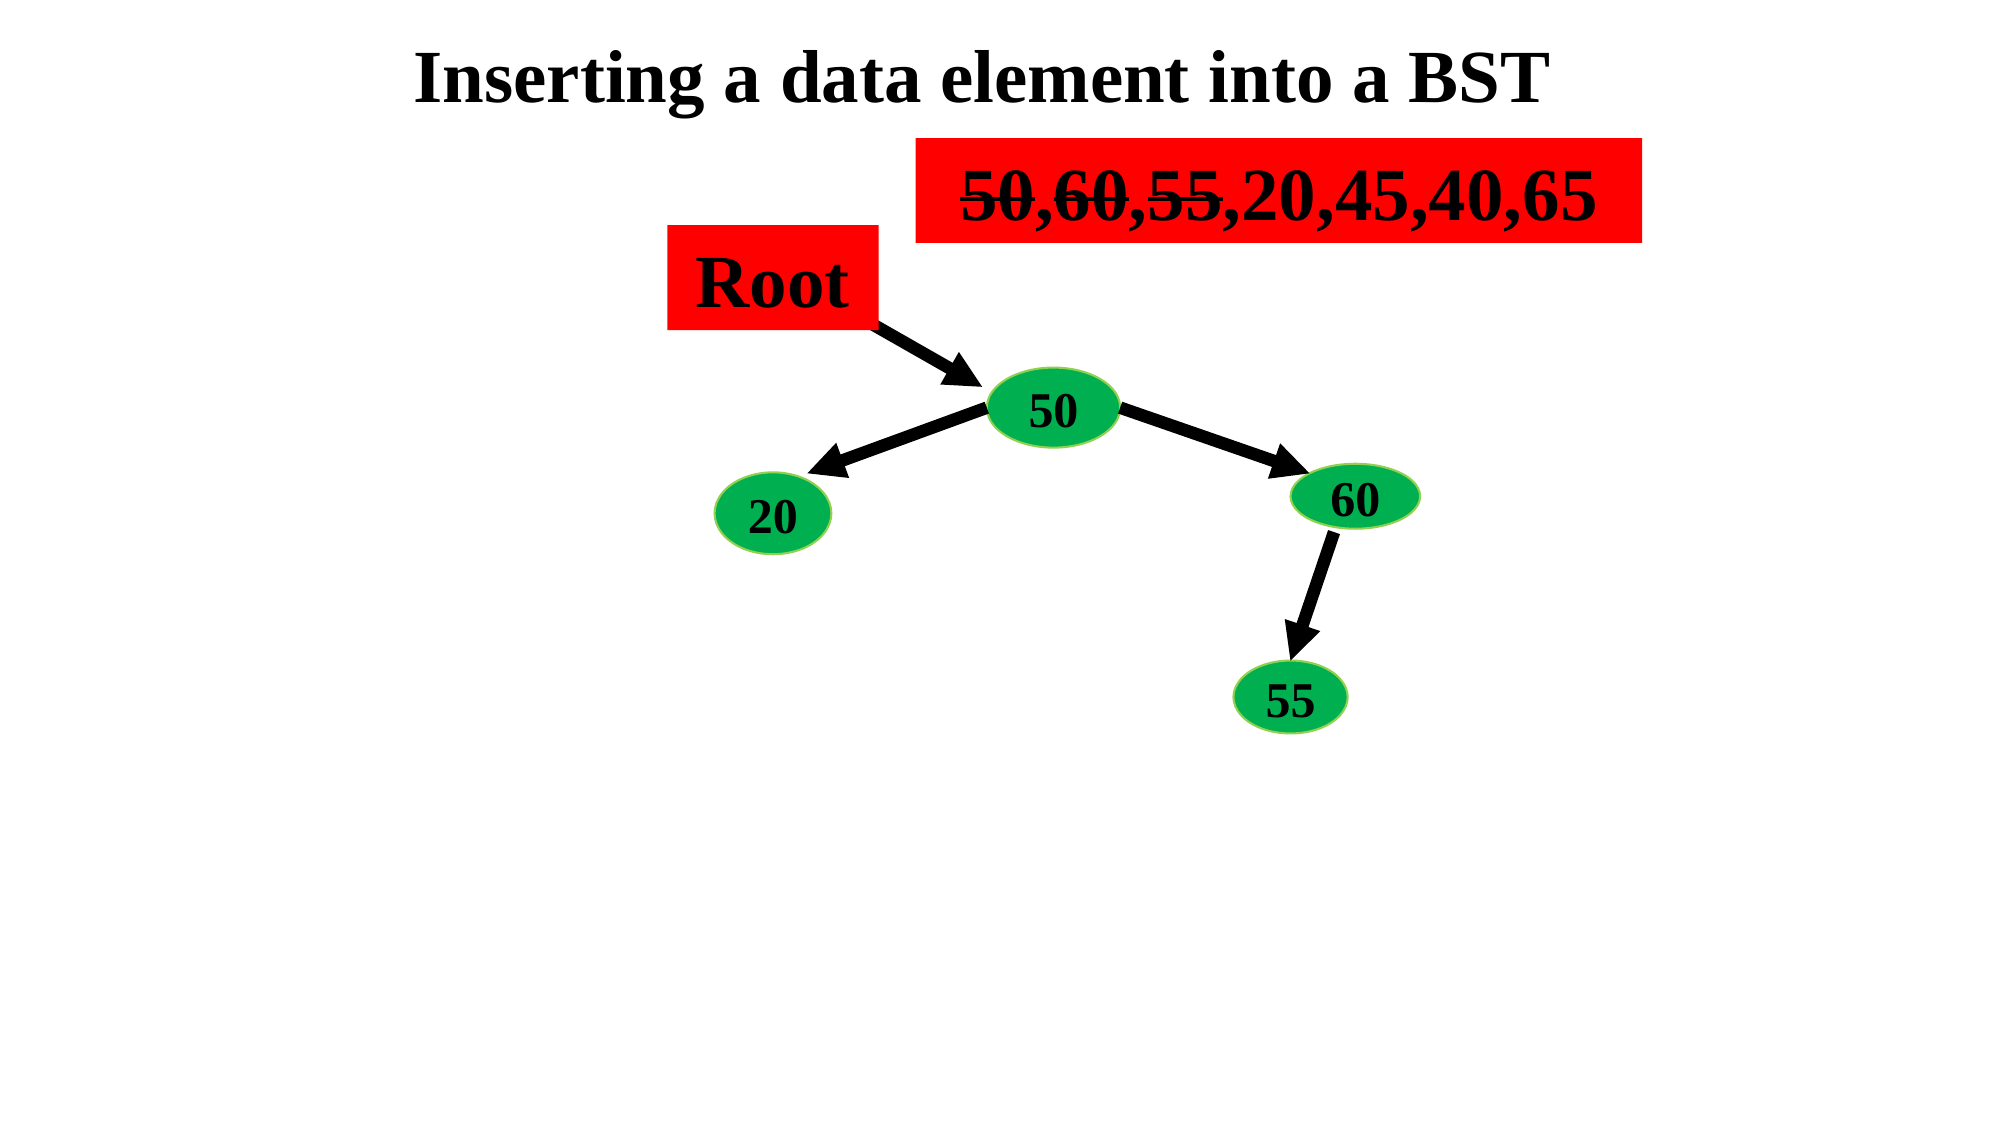

Inserting a data element into a BST
50,60,55,20,45,40,65
Root
50
60
20
55